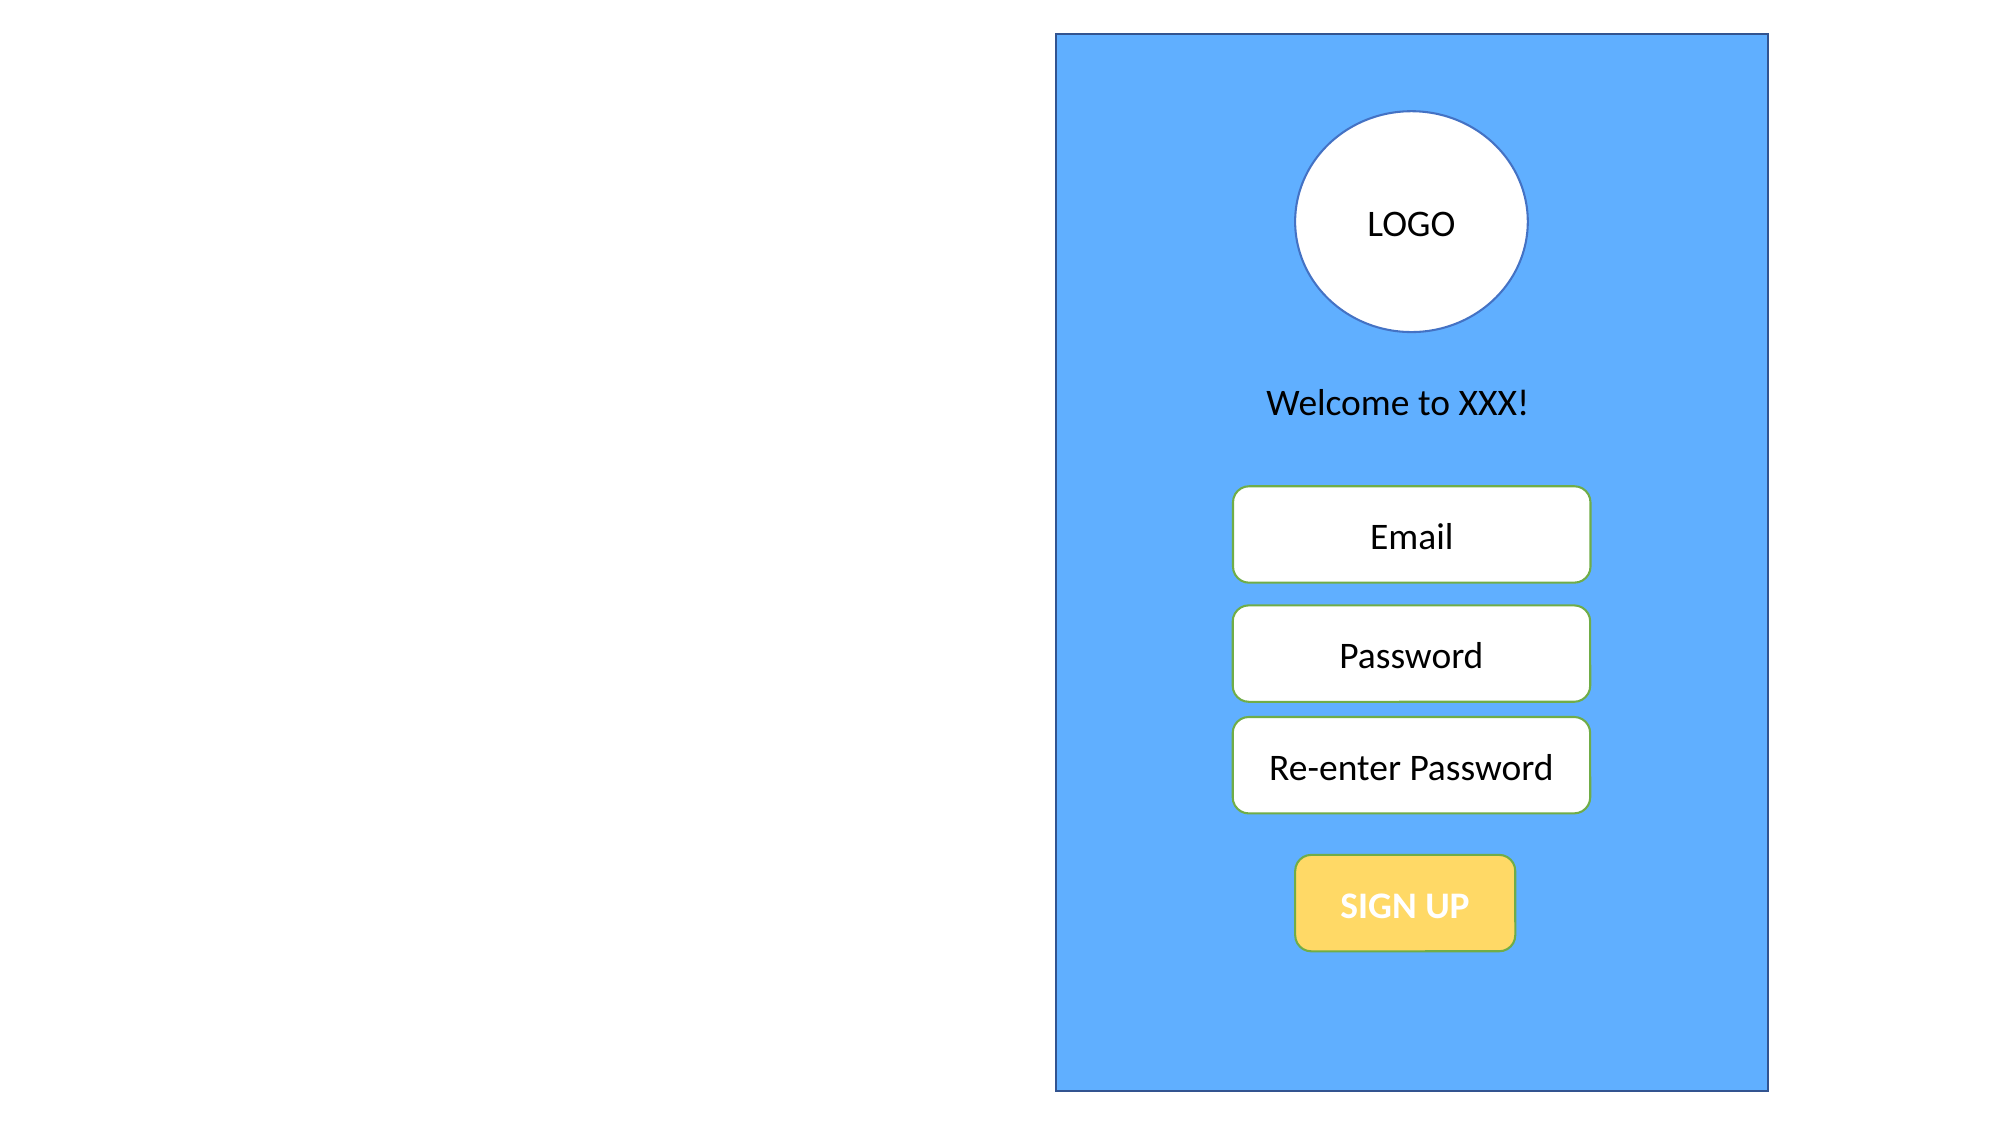

LOGO
Welcome to XXX!
Email
Password
Re-enter Password
SIGN UP